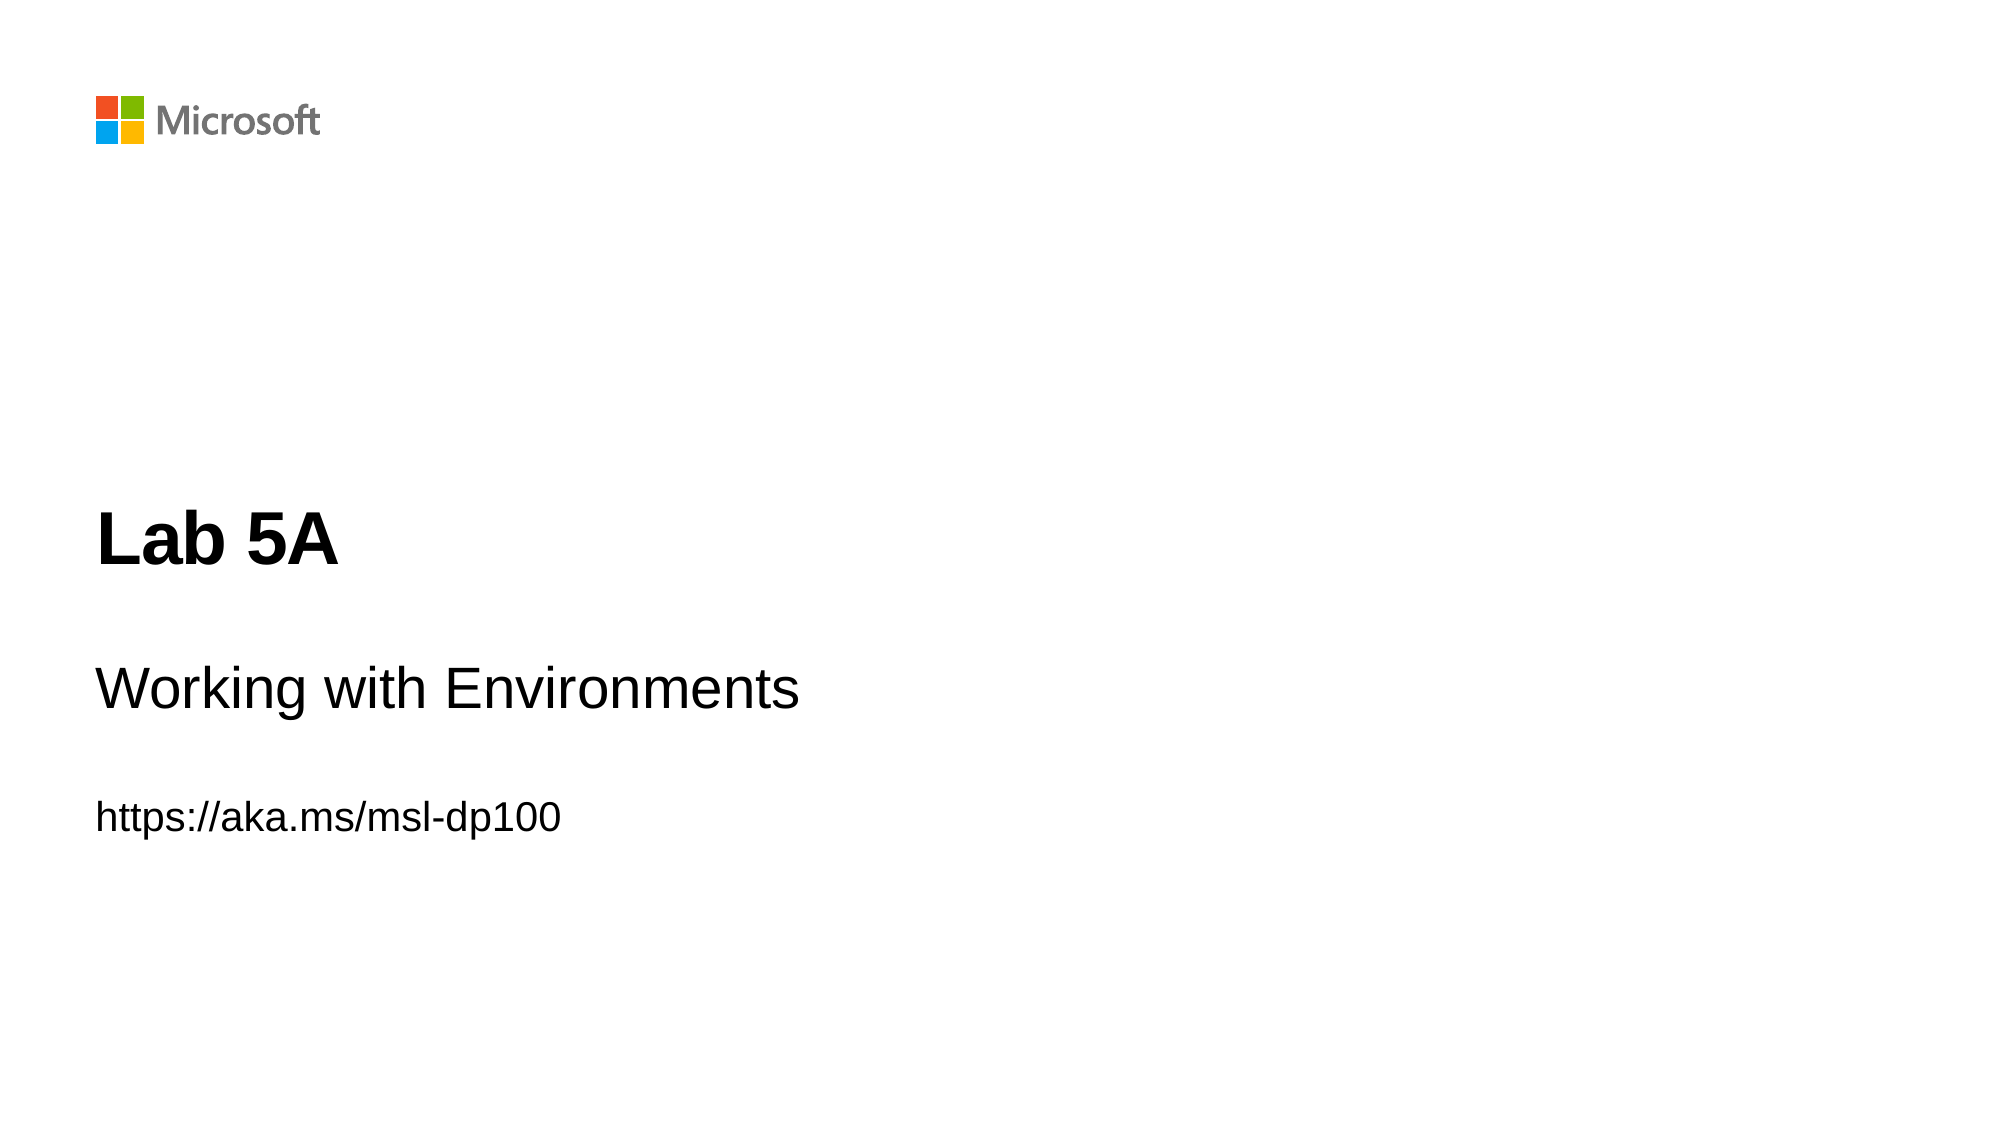

# Lab 5A
Working with Environments

https://aka.ms/msl-dp100